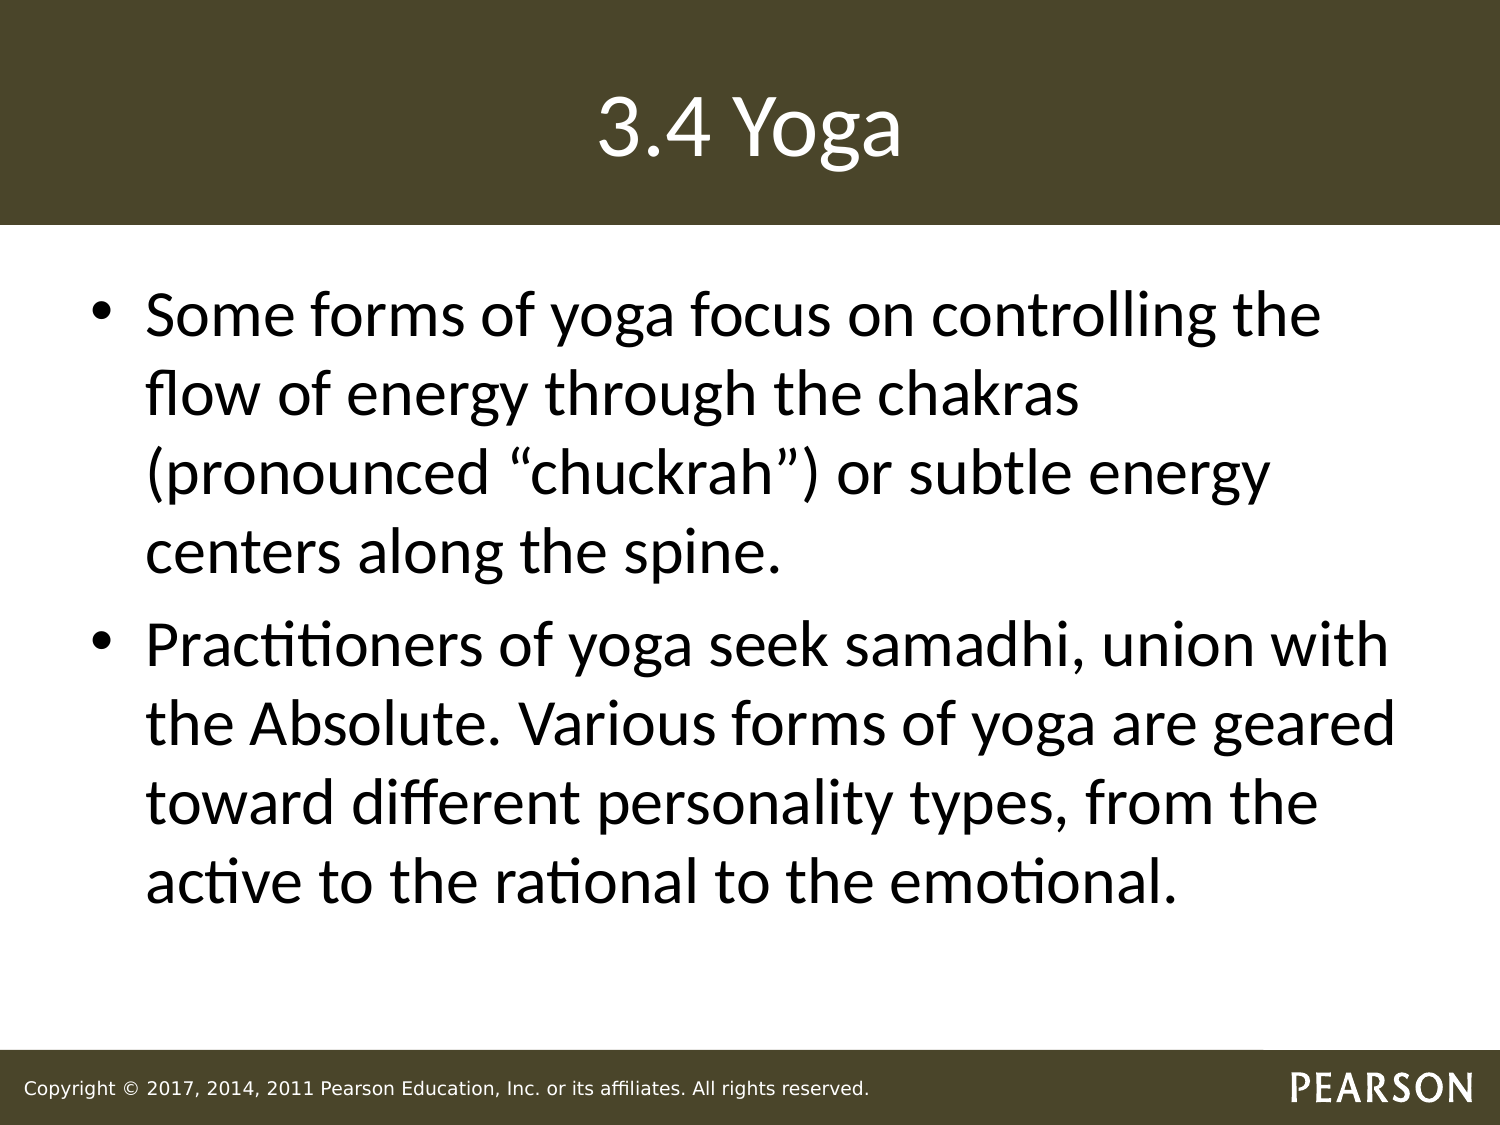

# 3.4 Yoga
Some forms of yoga focus on controlling the flow of energy through the chakras (pronounced “chuckrah”) or subtle energy centers along the spine.
Practitioners of yoga seek samadhi, union with the Absolute. Various forms of yoga are geared toward different personality types, from the active to the rational to the emotional.